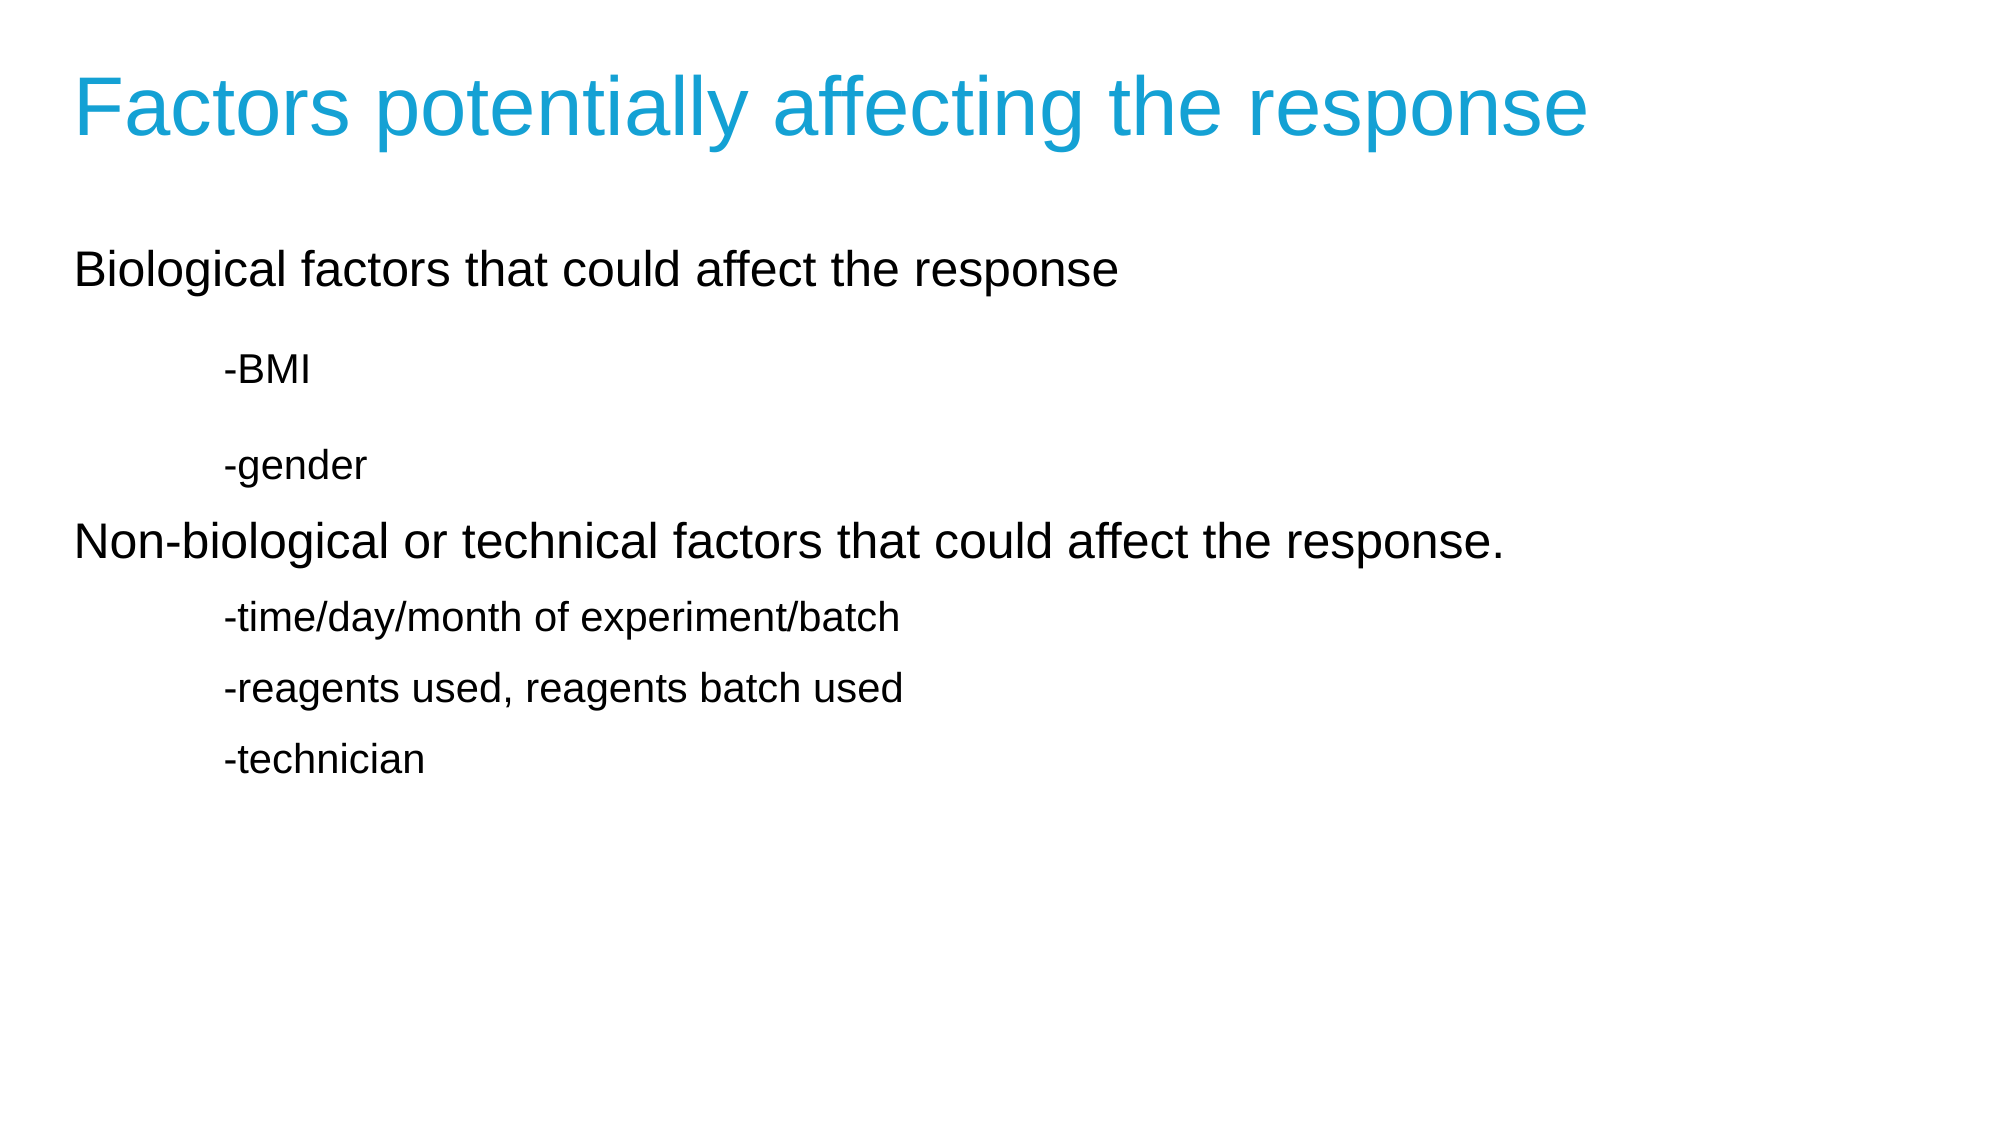

Factors potentially affecting the response
Biological factors that could affect the response
	-BMI
	-gender
Non-biological or technical factors that could affect the response.
	-time/day/month of experiment/batch
	-reagents used, reagents batch used
	-technician